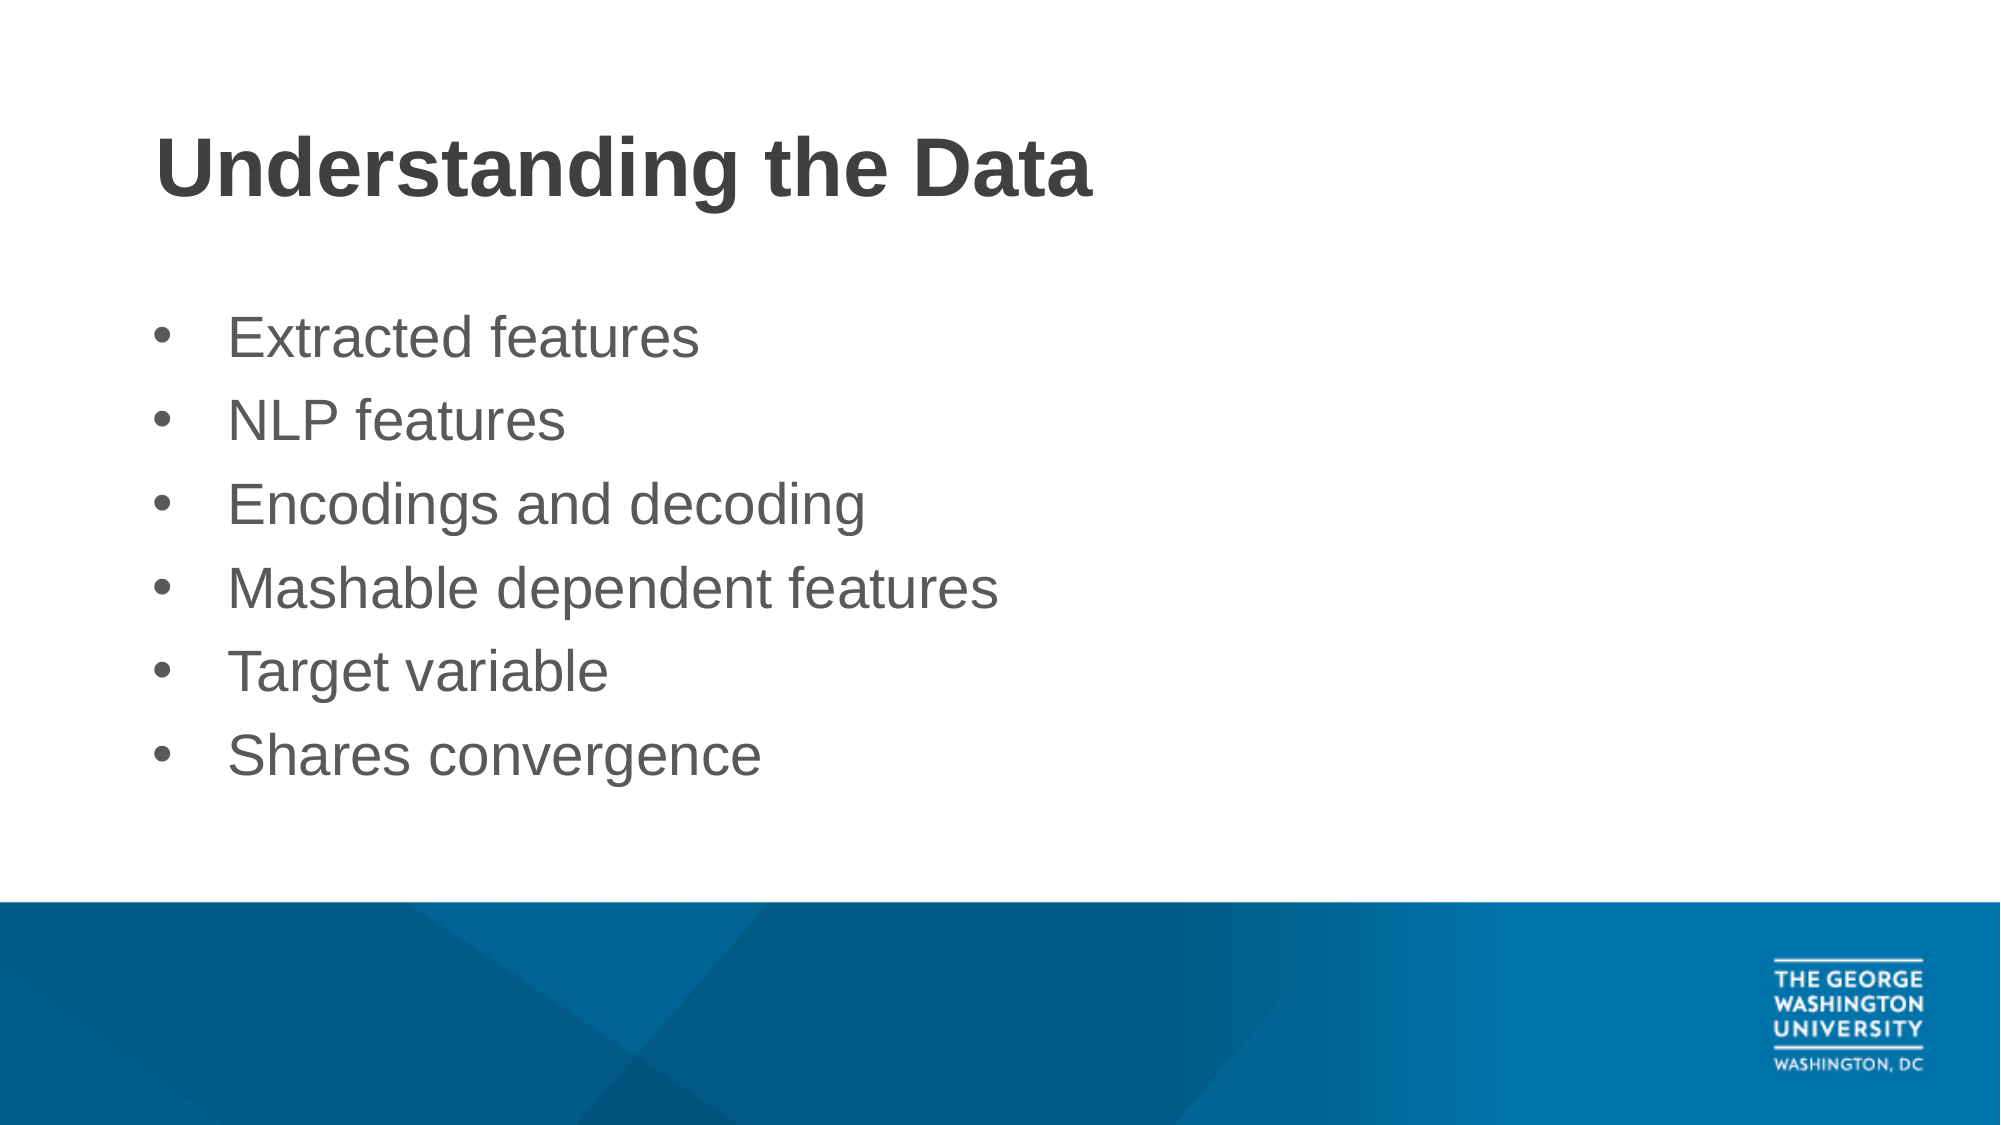

# Understanding the Data
Extracted features
NLP features
Encodings and decoding
Mashable dependent features
Target variable
Shares convergence